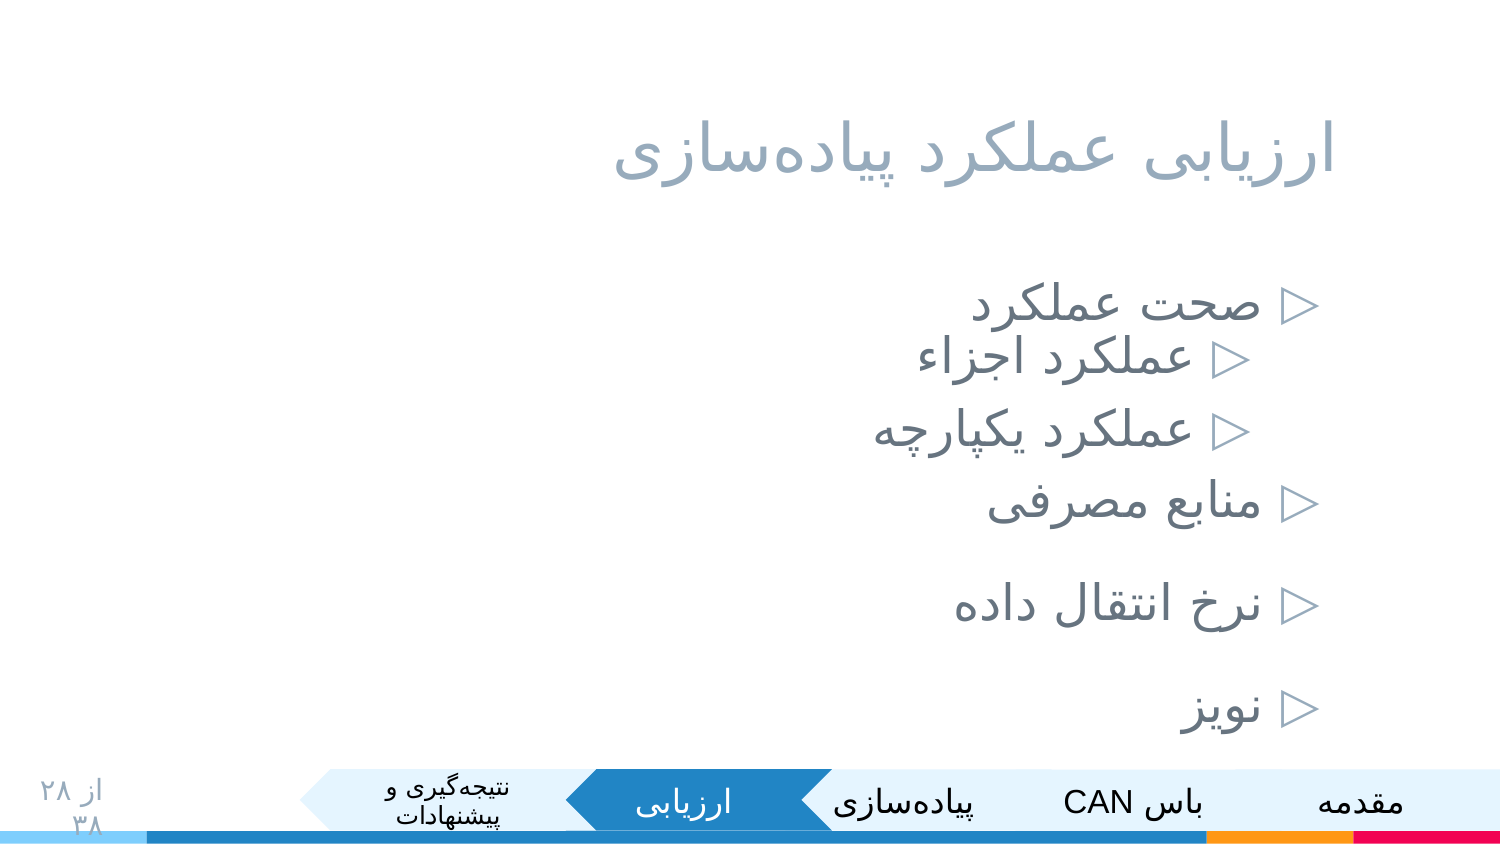

# ارزیابی عملکرد پیاده‌سازی
صحت عملکرد

منابع مصرفی
نرخ انتقال داده
نویز
عملکرد اجزاء
عملکرد یکپارچه
۲۸ از ۳۸

نتیجه‌گیری و پیشنهادات
ارزیابی
پیاده‌سازی
مقدمه
باس CAN